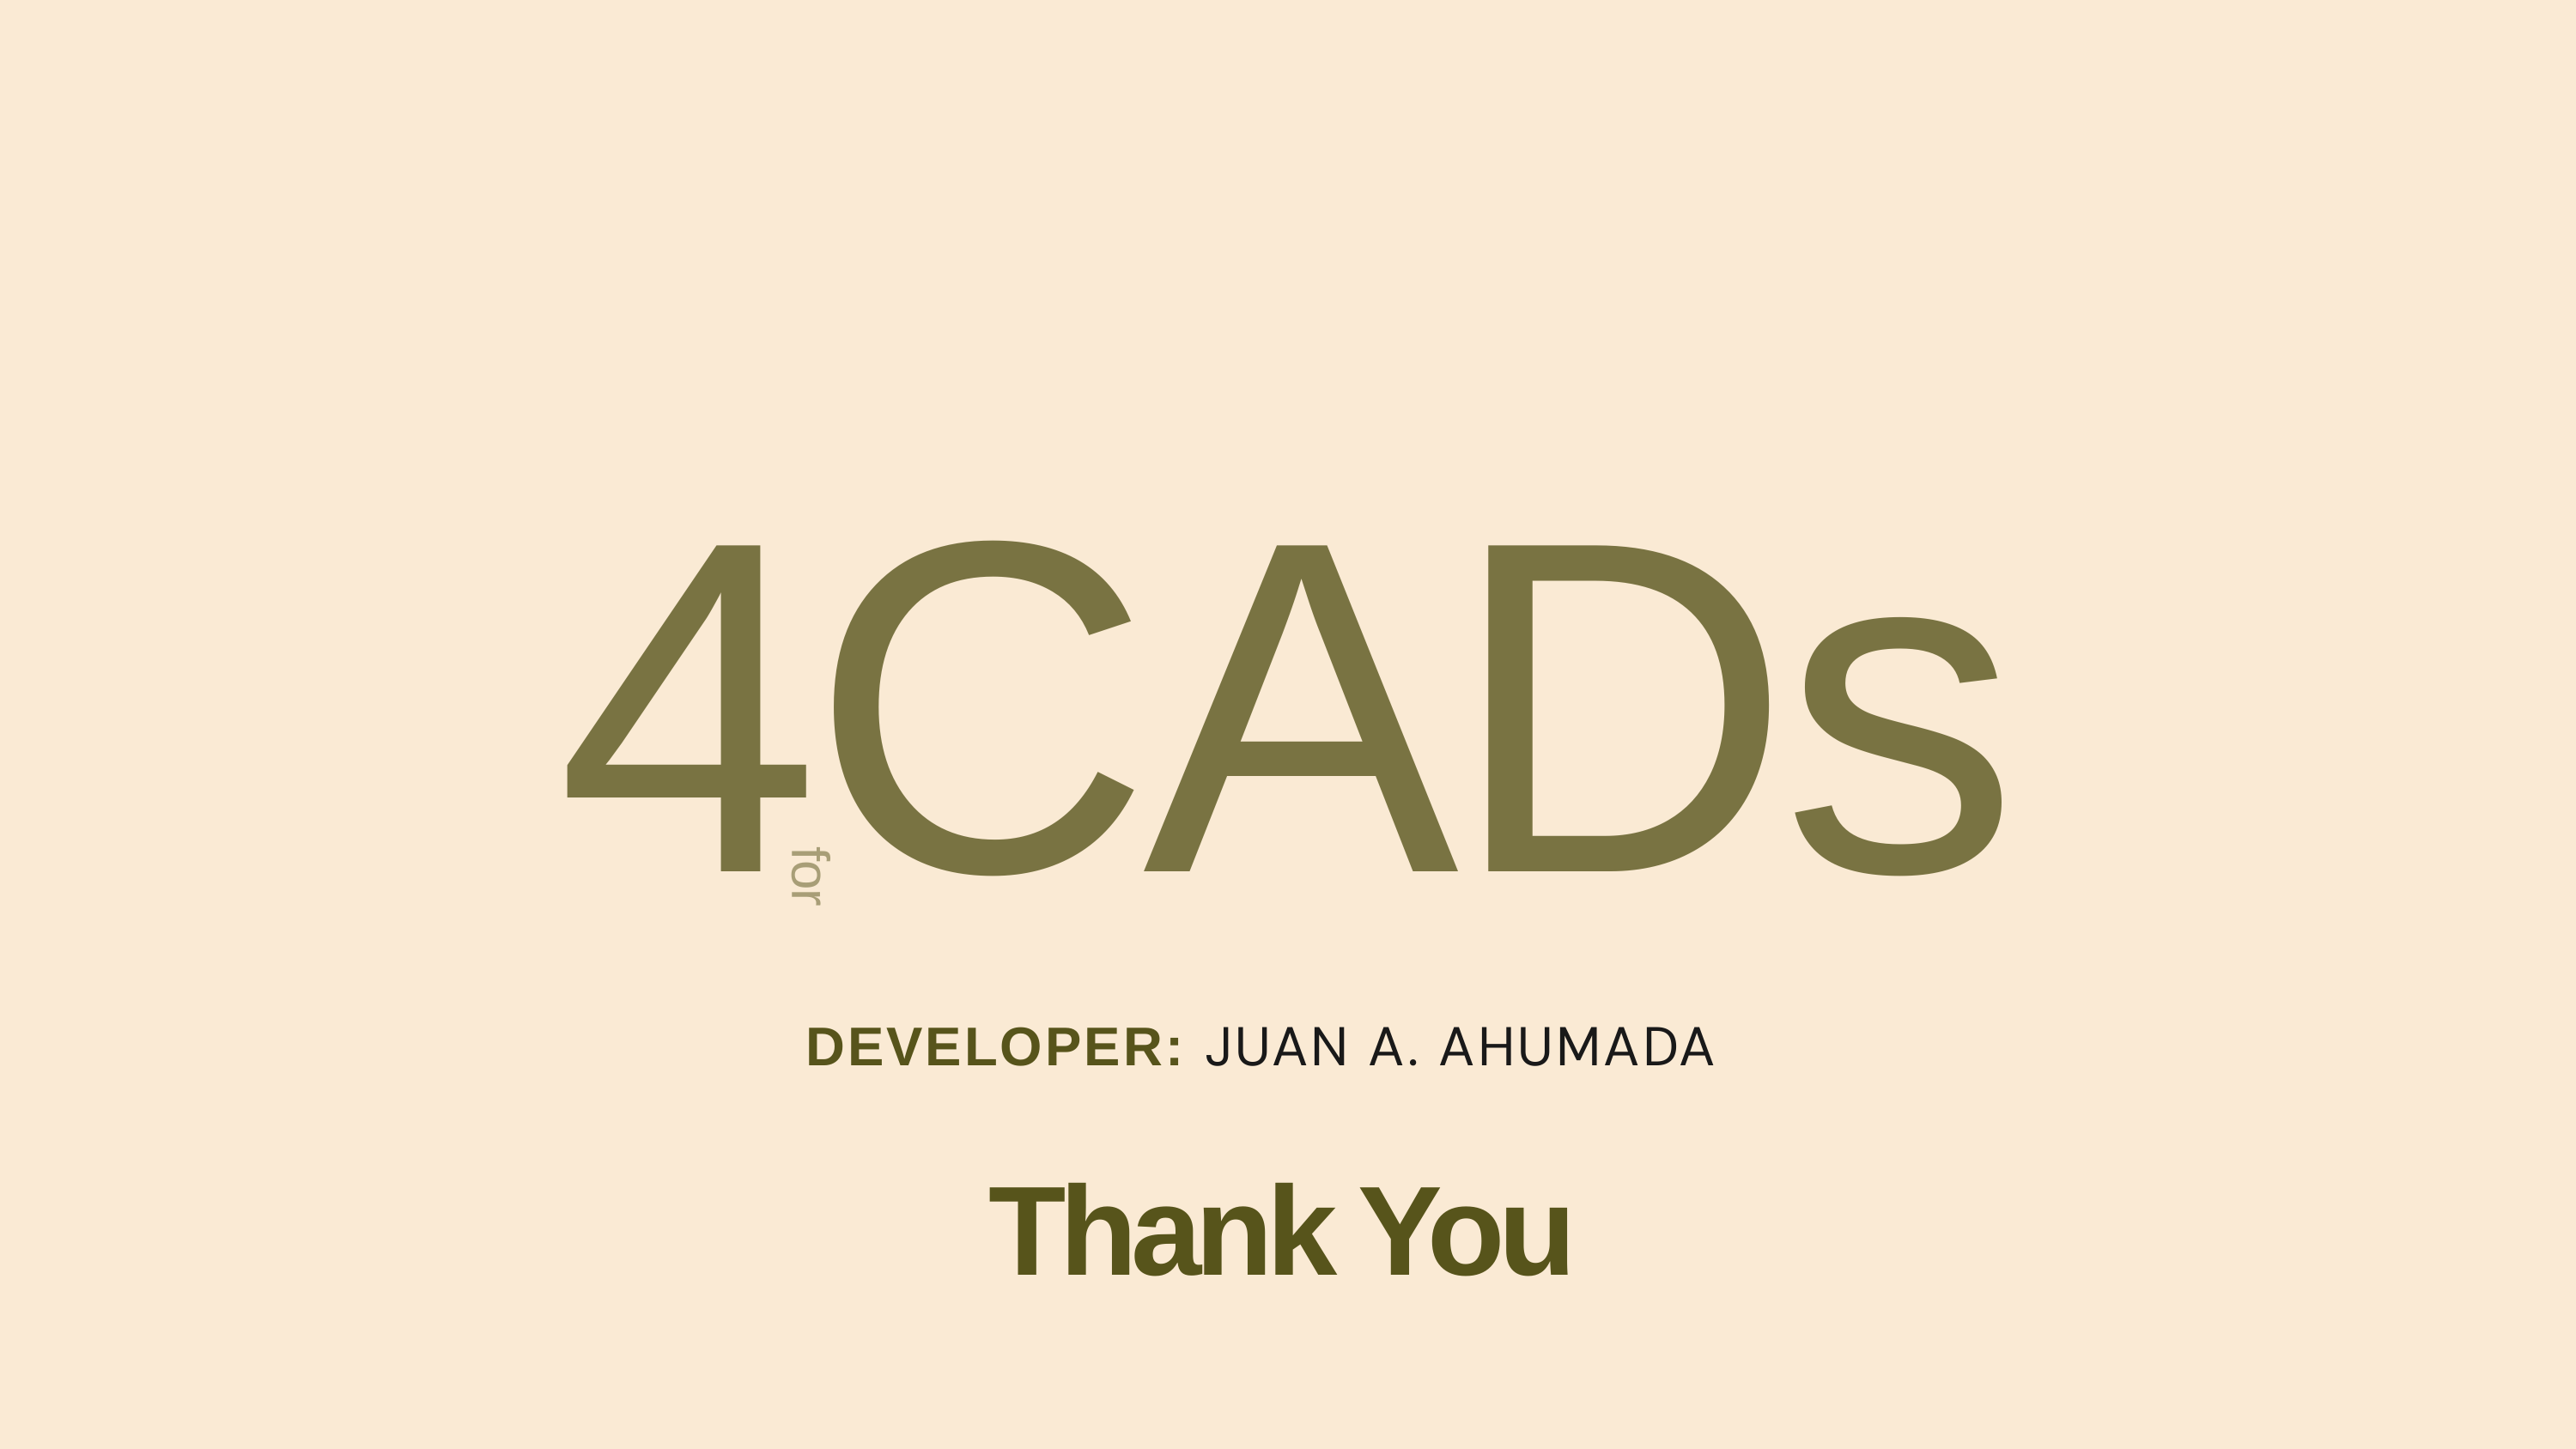

4CADs
for
DEVELOPER: JUAN A. AHUMADA
Thank You